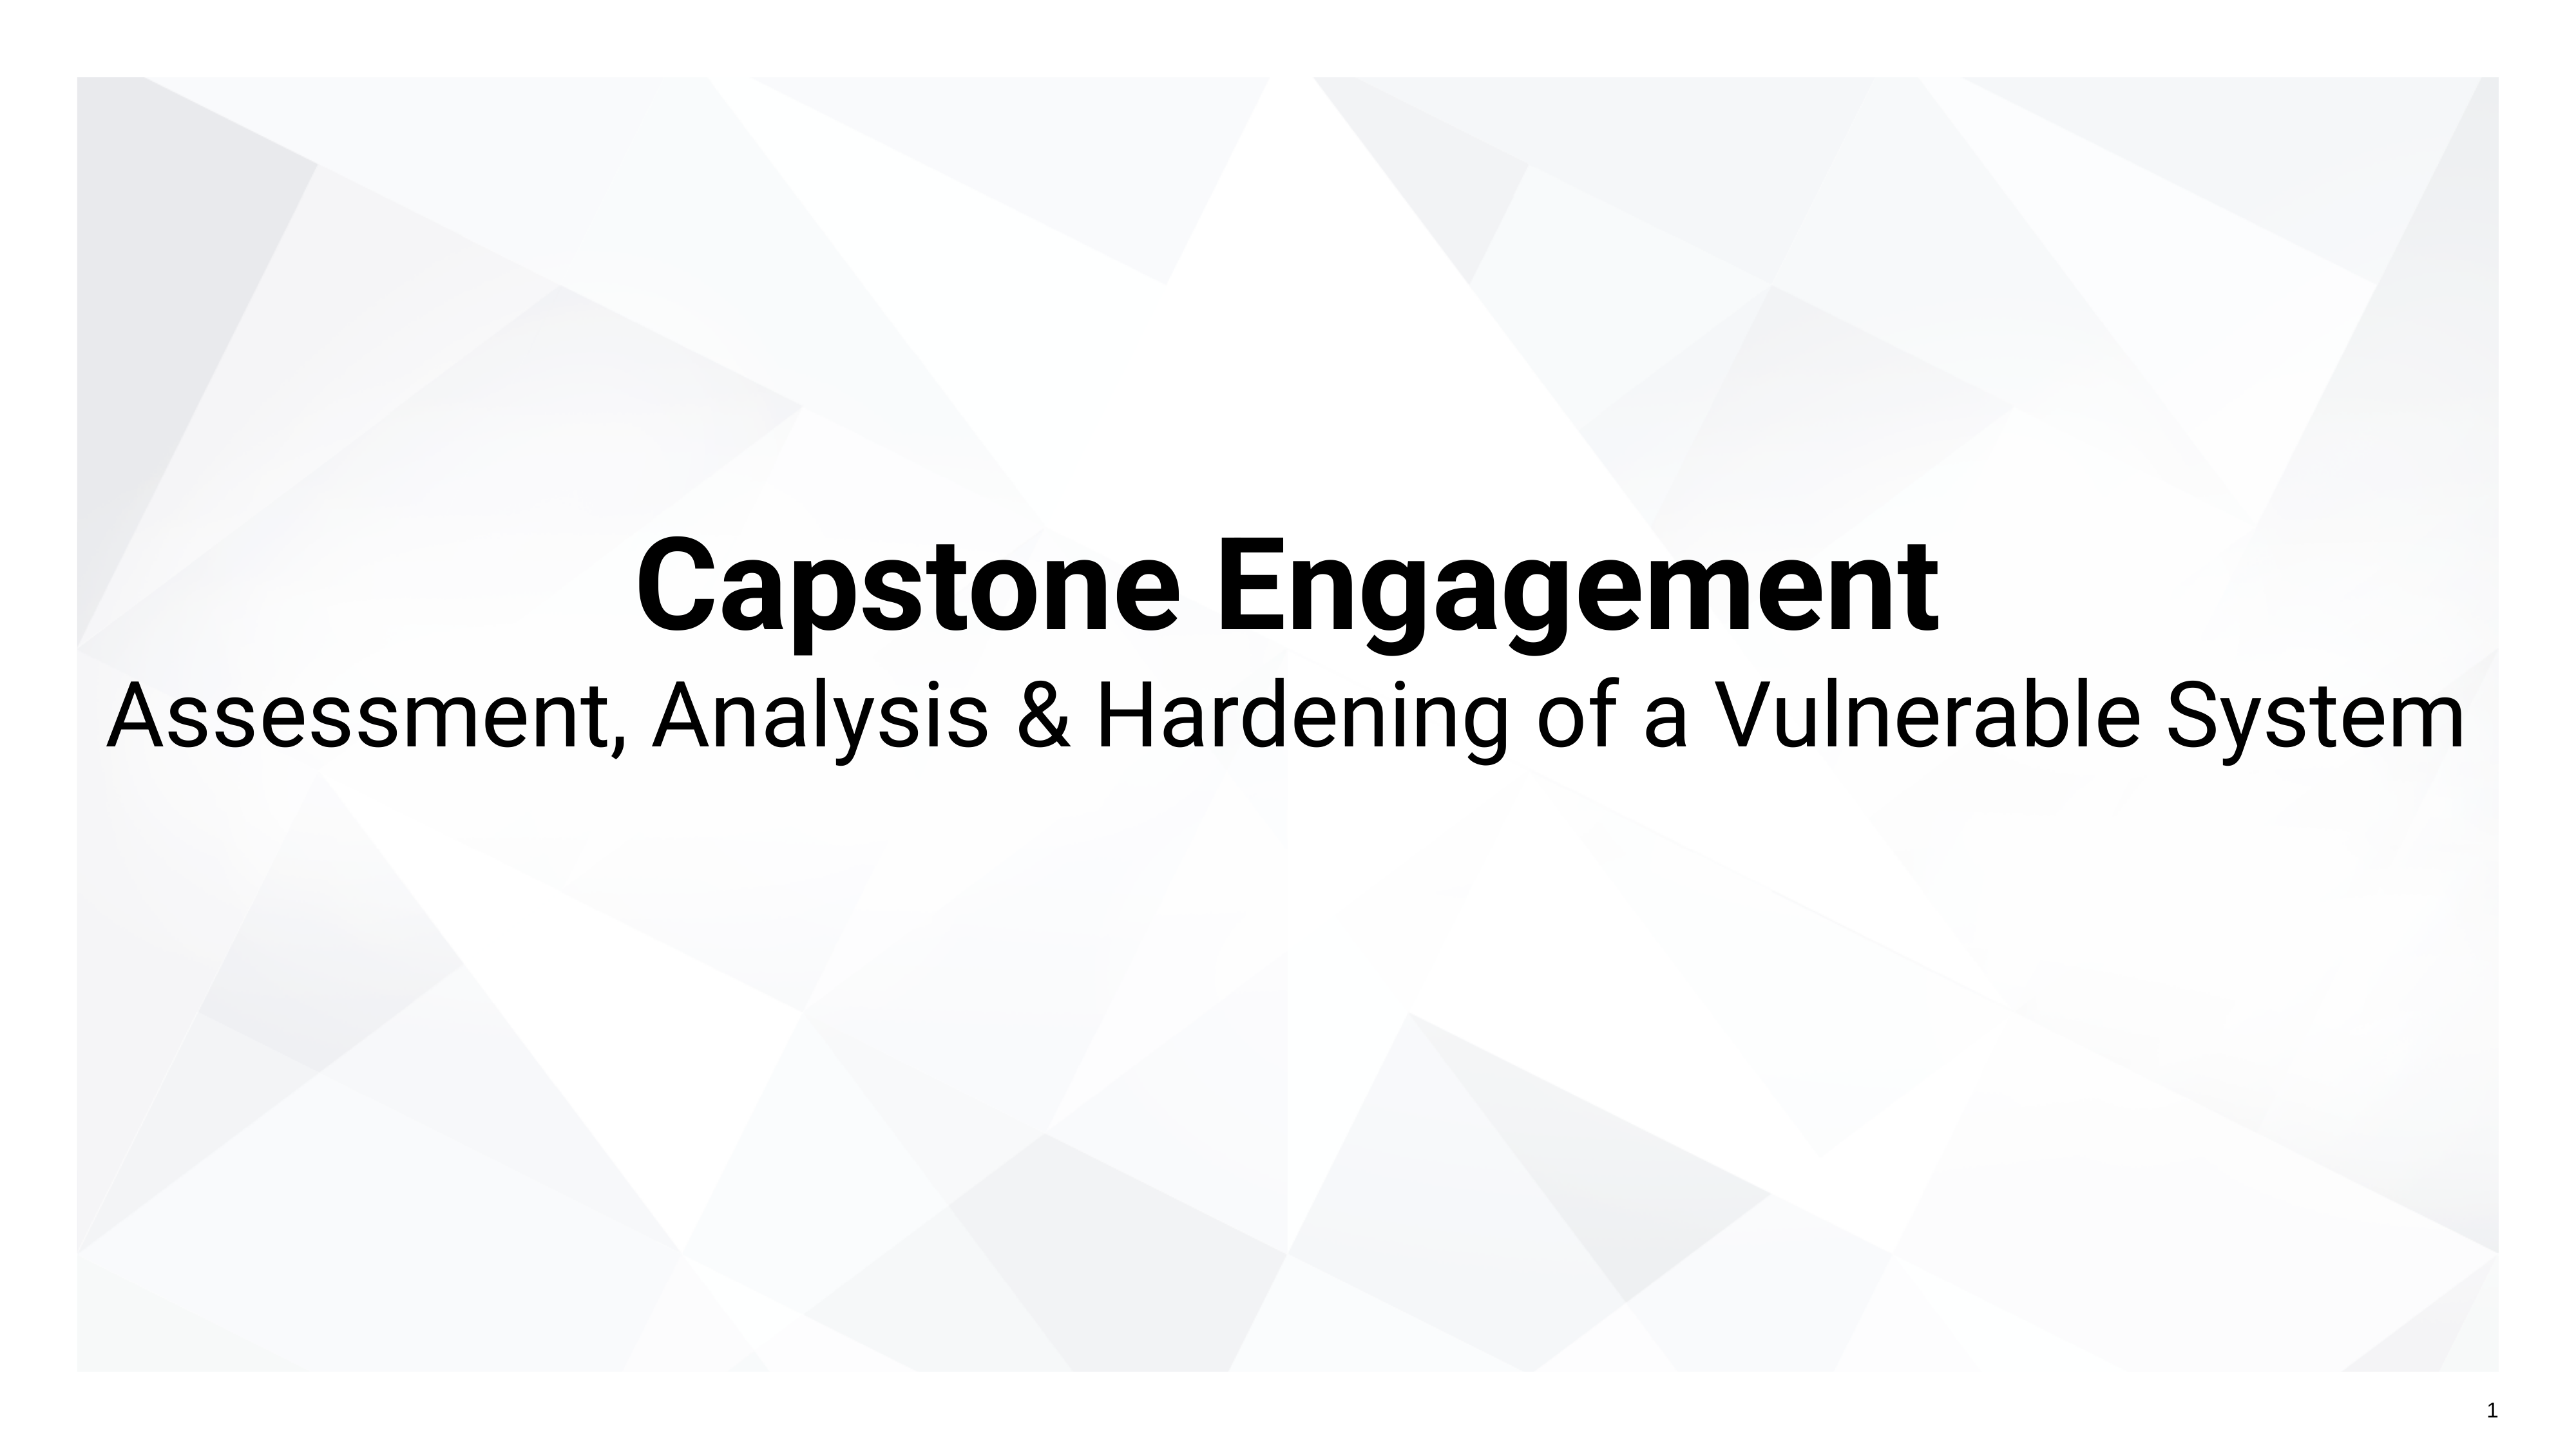

# Capstone Engagement
Assessment, Analysis & Hardening of a Vulnerable System

1